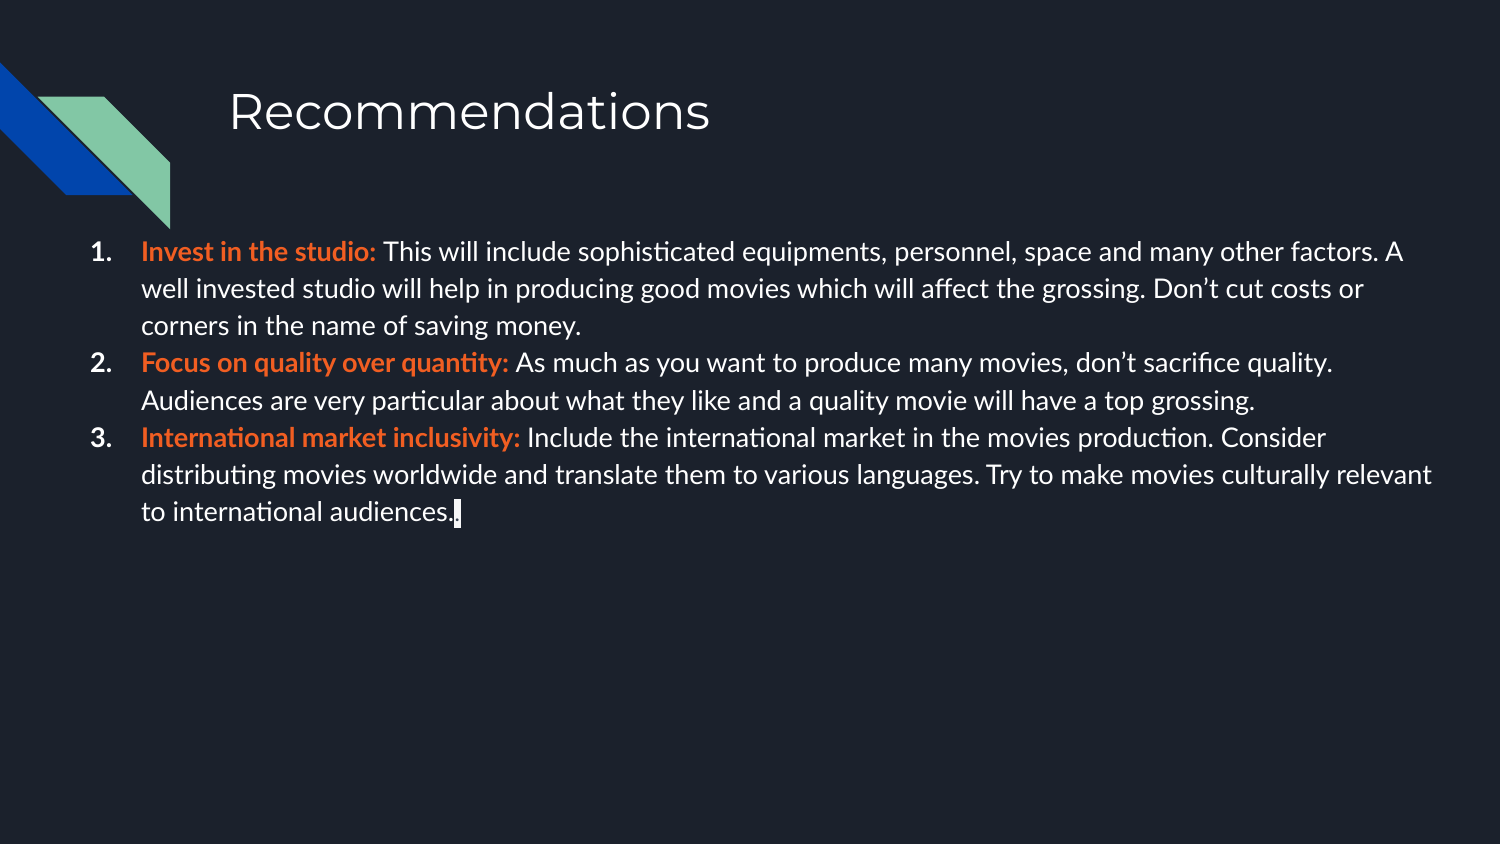

# Recommendations
Invest in the studio: This will include sophisticated equipments, personnel, space and many other factors. A well invested studio will help in producing good movies which will affect the grossing. Don’t cut costs or corners in the name of saving money.
Focus on quality over quantity: As much as you want to produce many movies, don’t sacrifice quality. Audiences are very particular about what they like and a quality movie will have a top grossing.
International market inclusivity: Include the international market in the movies production. Consider distributing movies worldwide and translate them to various languages. Try to make movies culturally relevant to international audiences..